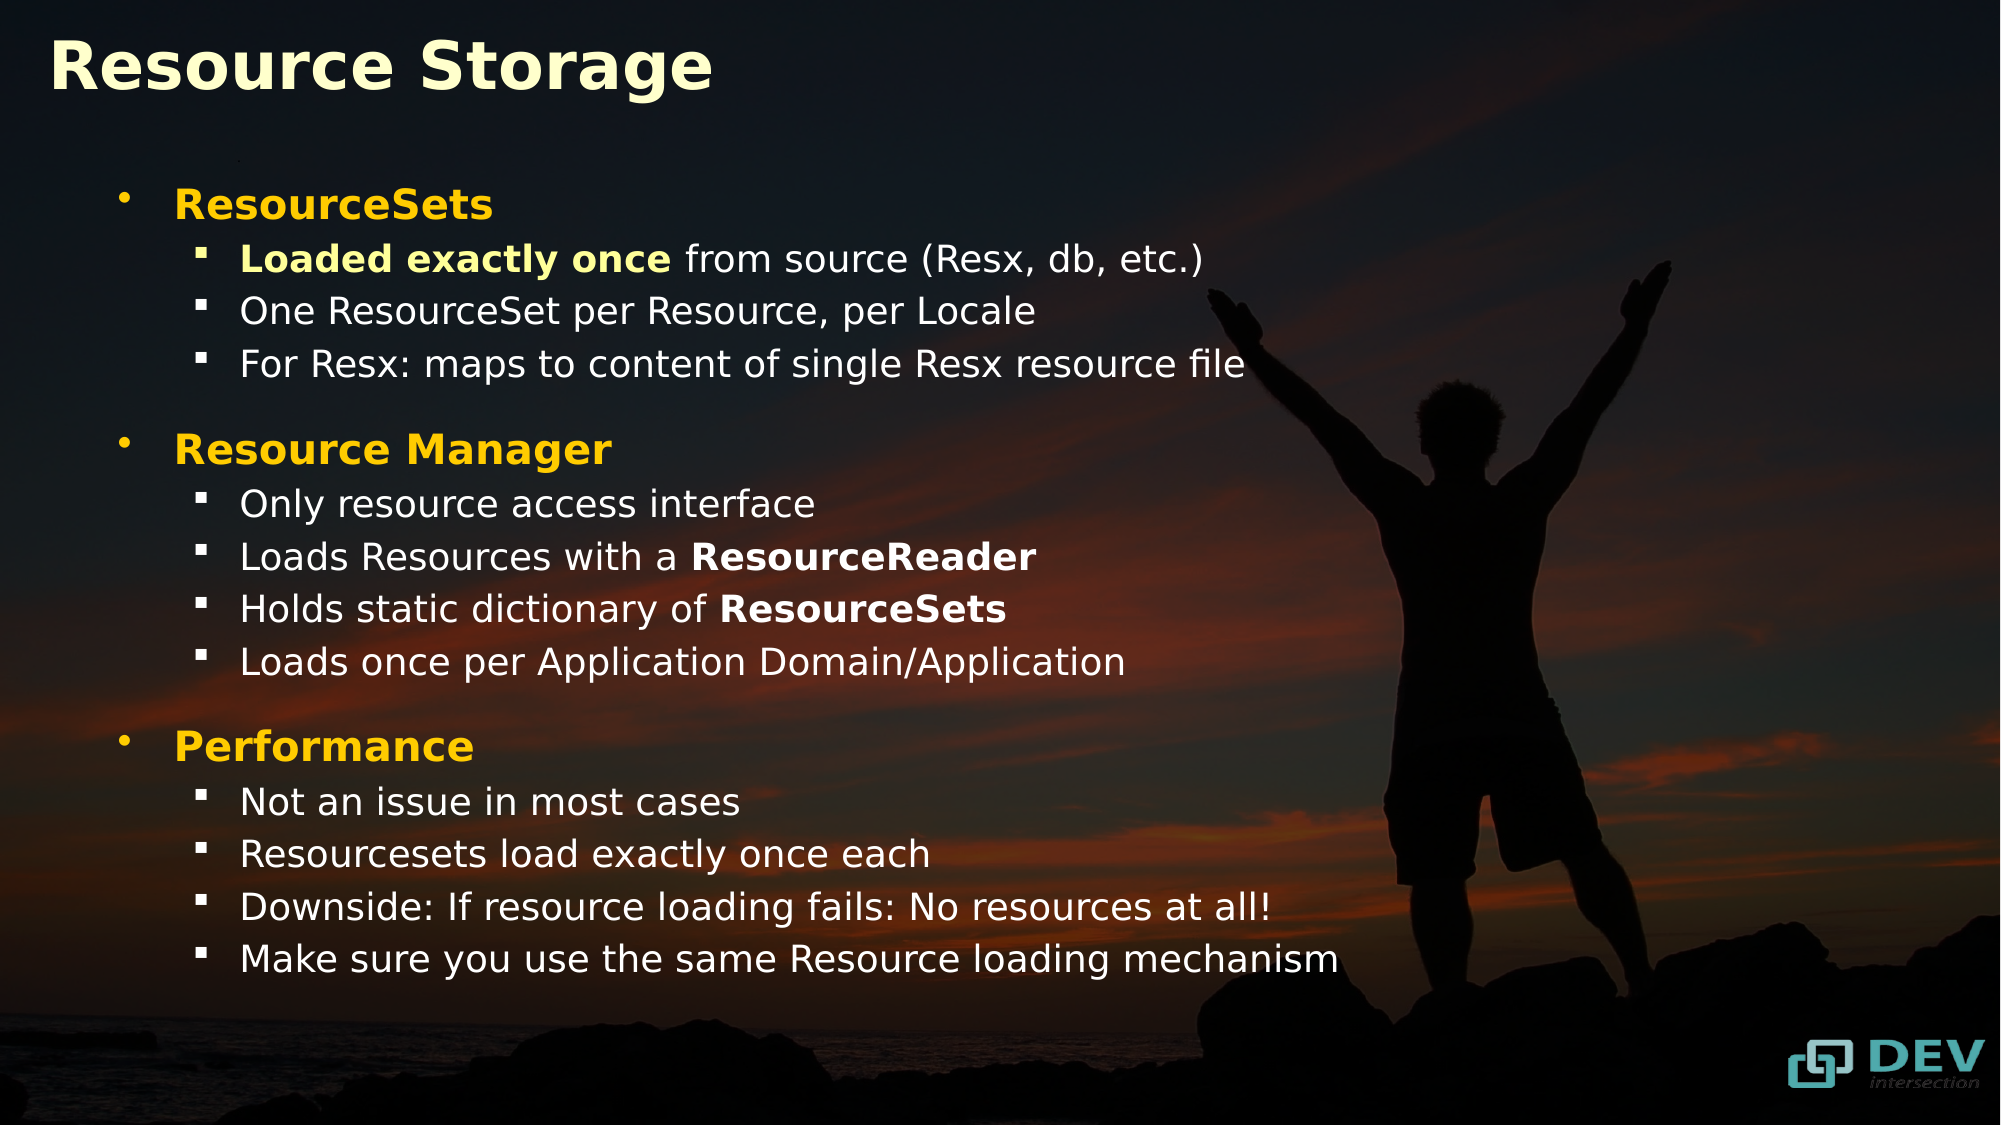

# Resource Storage
ResourceSets
Loaded exactly once from source (Resx, db, etc.)
One ResourceSet per Resource, per Locale
For Resx: maps to content of single Resx resource file
Resource Manager
Only resource access interface
Loads Resources with a ResourceReader
Holds static dictionary of ResourceSets
Loads once per Application Domain/Application
Performance
Not an issue in most cases
Resourcesets load exactly once each
Downside: If resource loading fails: No resources at all!
Make sure you use the same Resource loading mechanism